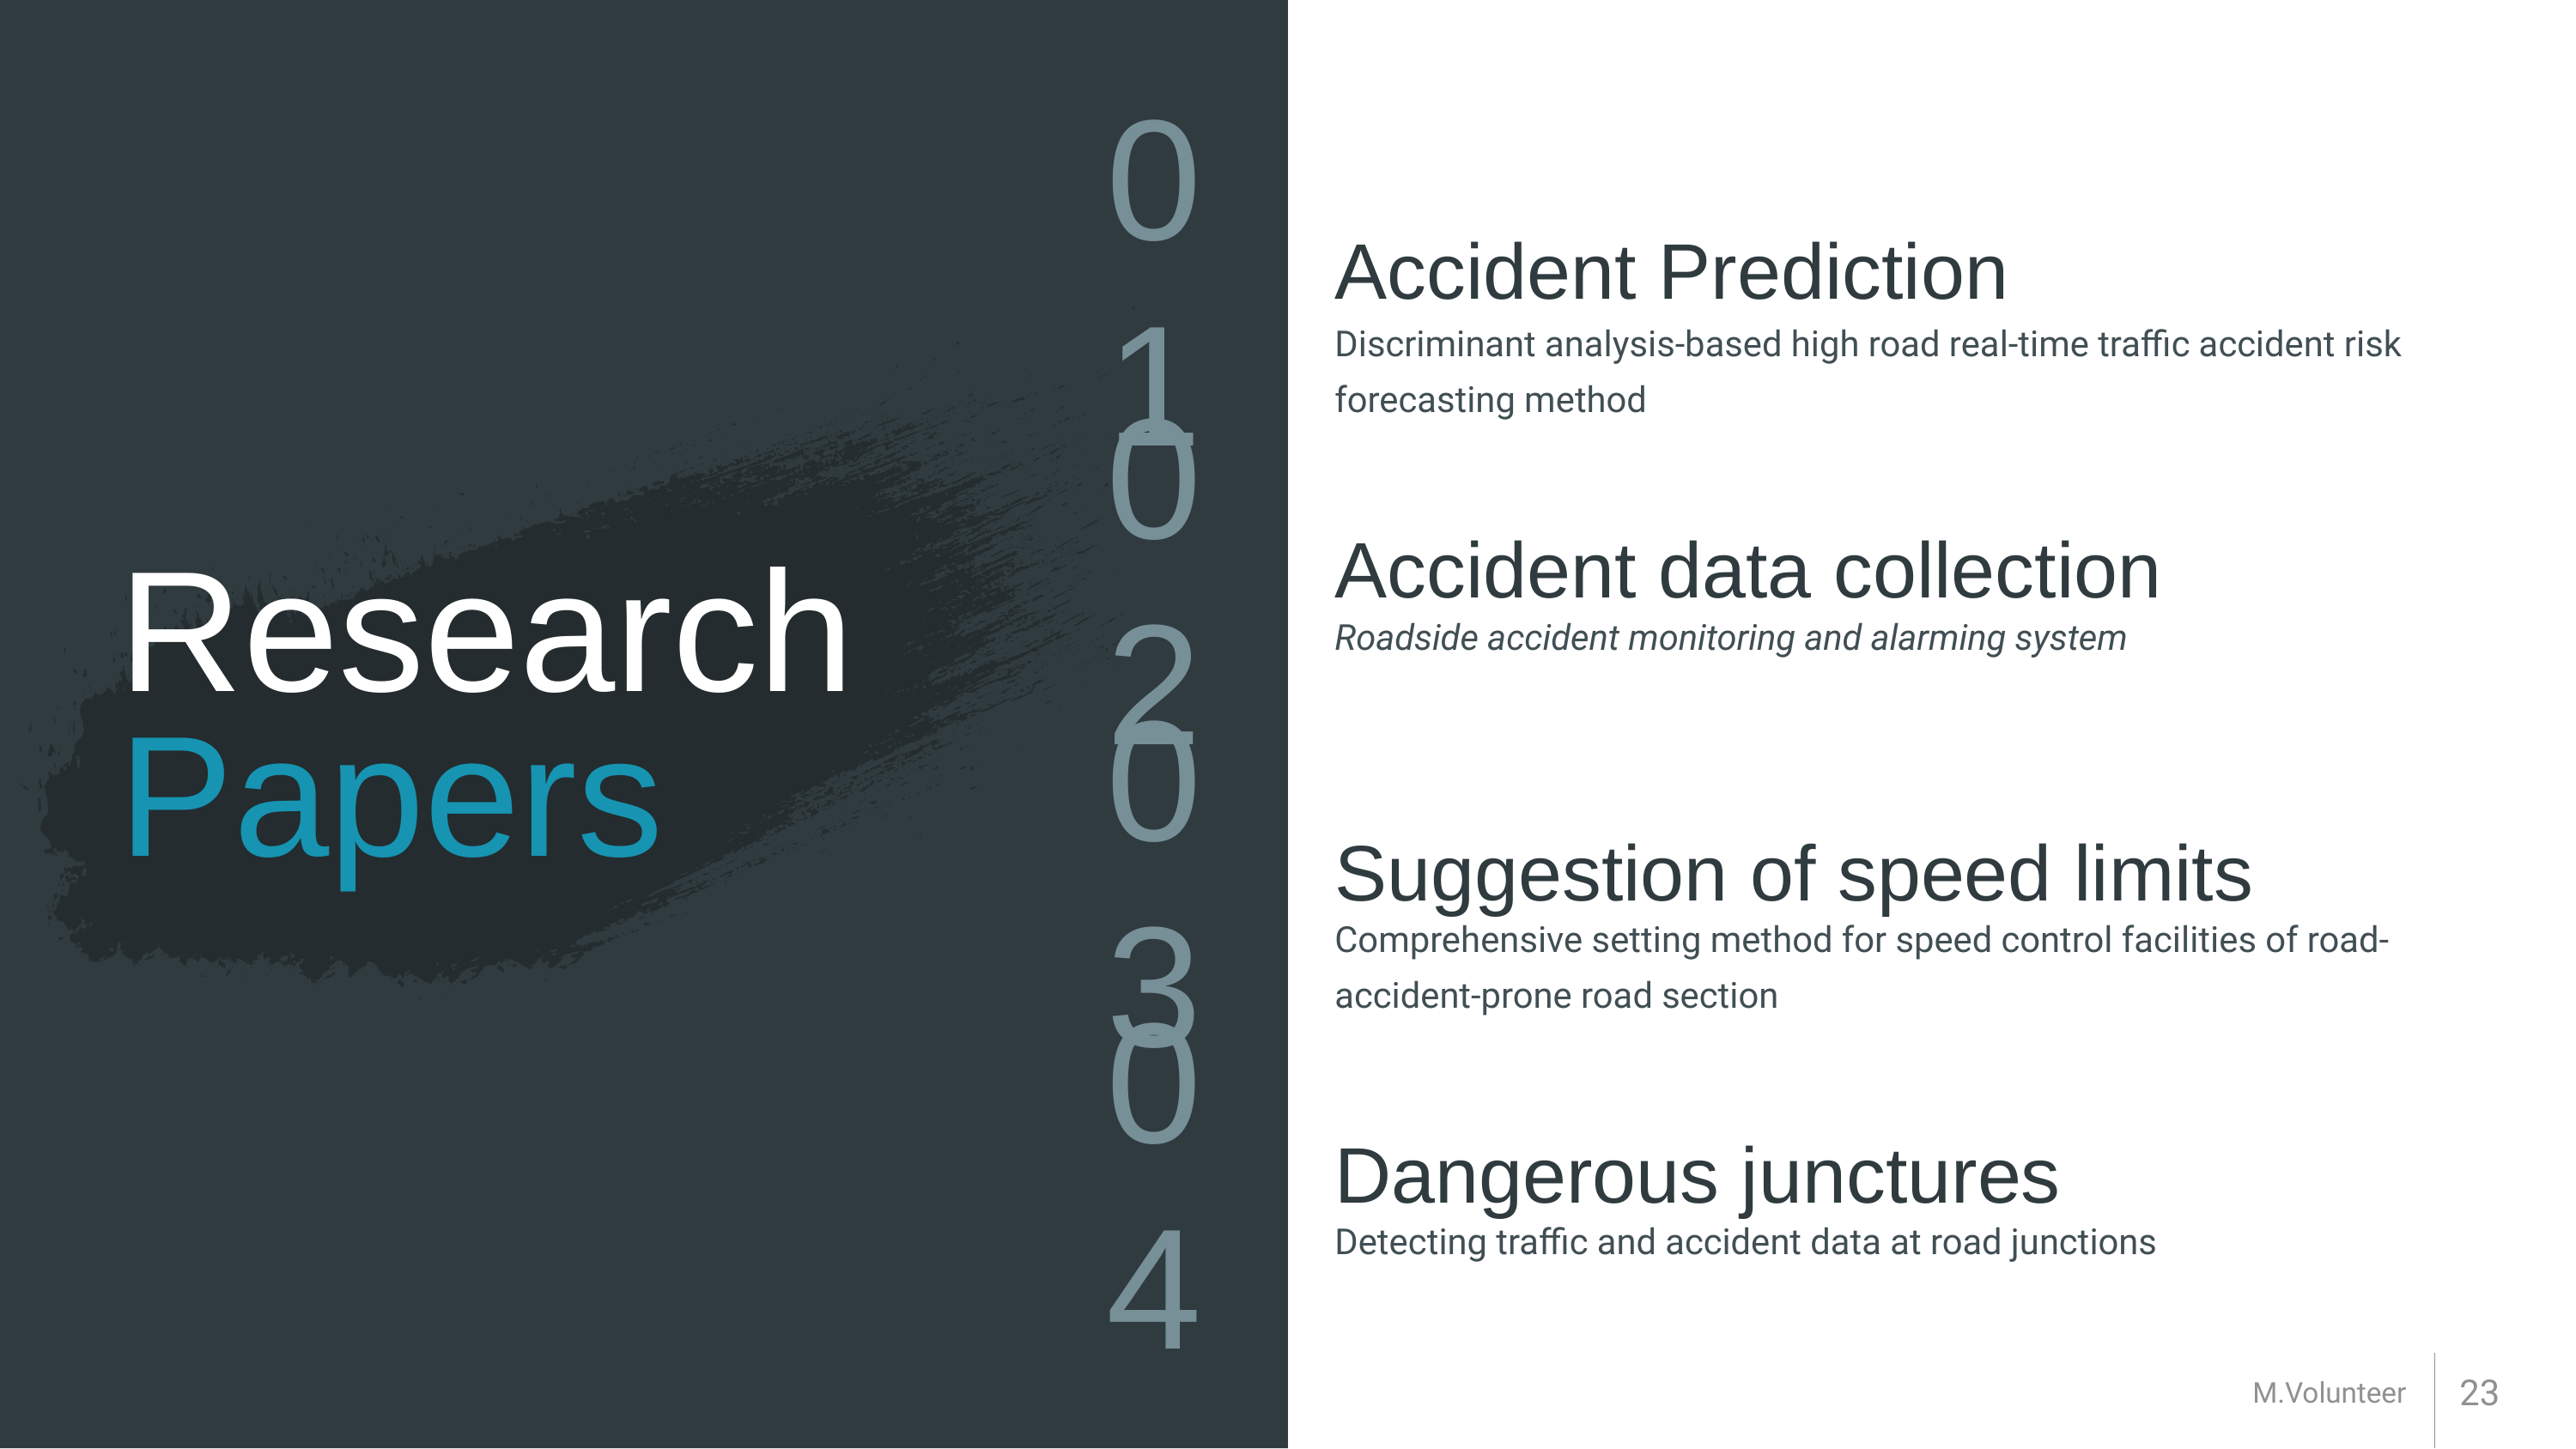

01
Accident Prediction
Discriminant analysis-based high road real-time traffic accident risk forecasting method
# Research Papers
02
Accident data collection
Roadside accident monitoring and alarming system
03
Suggestion of speed limits
Comprehensive setting method for speed control facilities of road-accident-prone road section
04
Dangerous junctures
Detecting traffic and accident data at road junctions
23
M.Volunteer